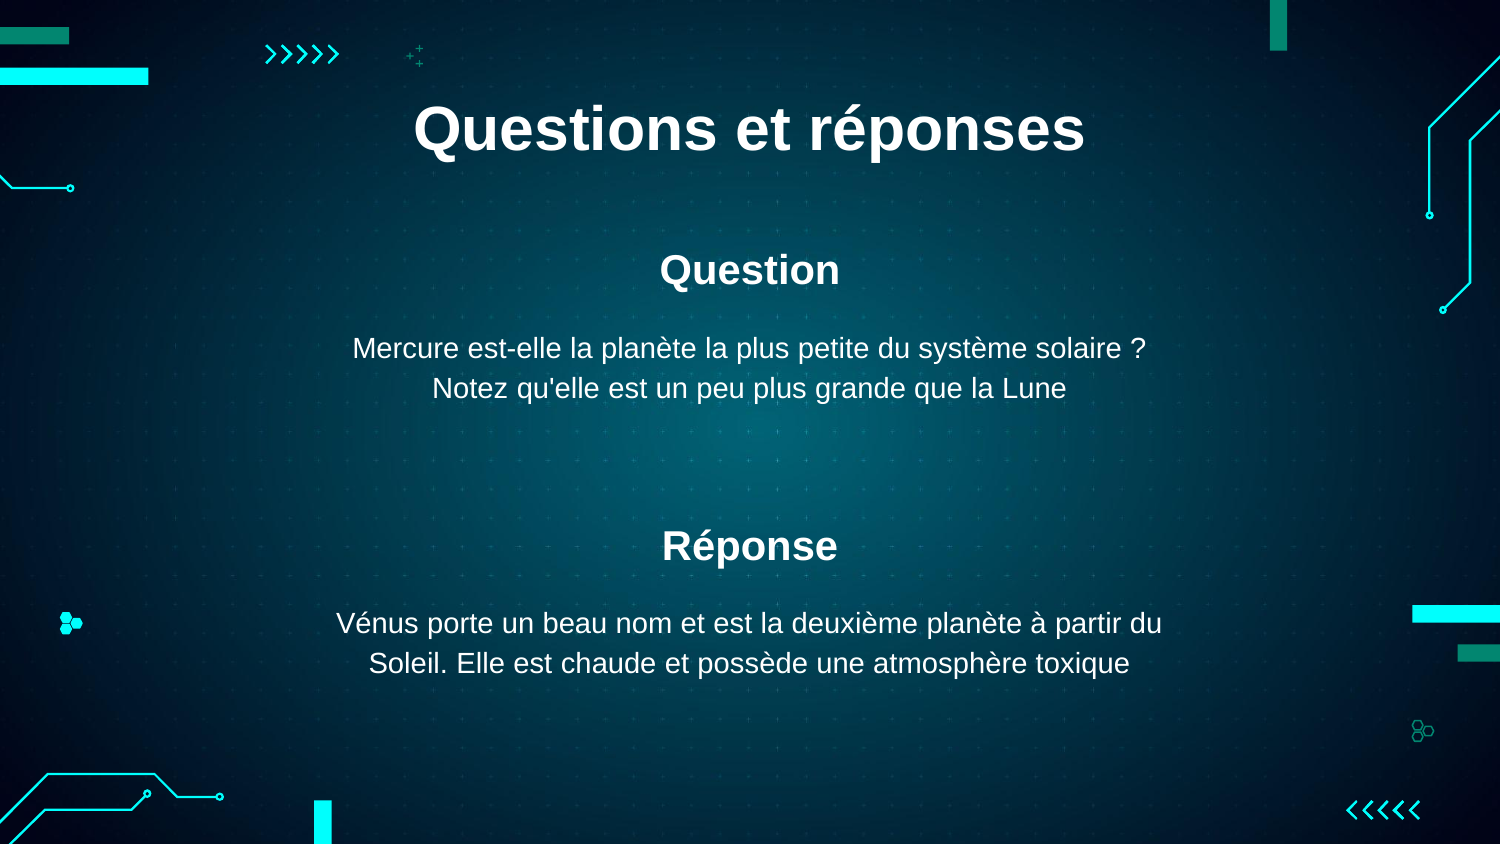

# Questions et réponses
Question
Mercure est-elle la planète la plus petite du système solaire ? Notez qu'elle est un peu plus grande que la Lune
Réponse
Vénus porte un beau nom et est la deuxième planète à partir du Soleil. Elle est chaude et possède une atmosphère toxique